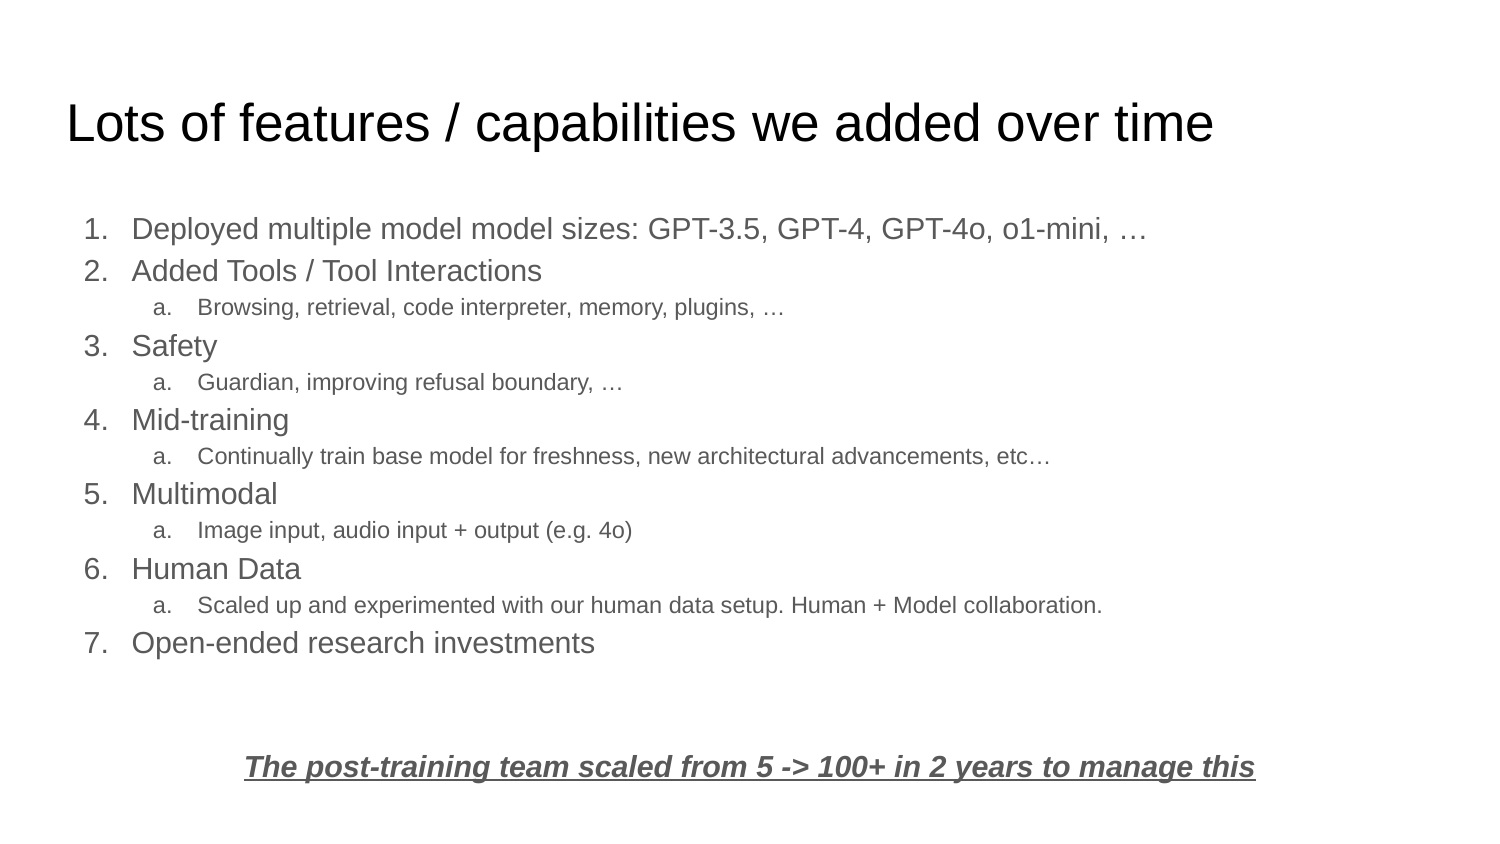

# Lots of features / capabilities we added over time
Deployed multiple model model sizes: GPT-3.5, GPT-4, GPT-4o, o1-mini, …
Added Tools / Tool Interactions
Browsing, retrieval, code interpreter, memory, plugins, …
Safety
Guardian, improving refusal boundary, …
Mid-training
Continually train base model for freshness, new architectural advancements, etc…
Multimodal
Image input, audio input + output (e.g. 4o)
Human Data
Scaled up and experimented with our human data setup. Human + Model collaboration.
Open-ended research investments

The post-training team scaled from 5 -> 100+ in 2 years to manage this